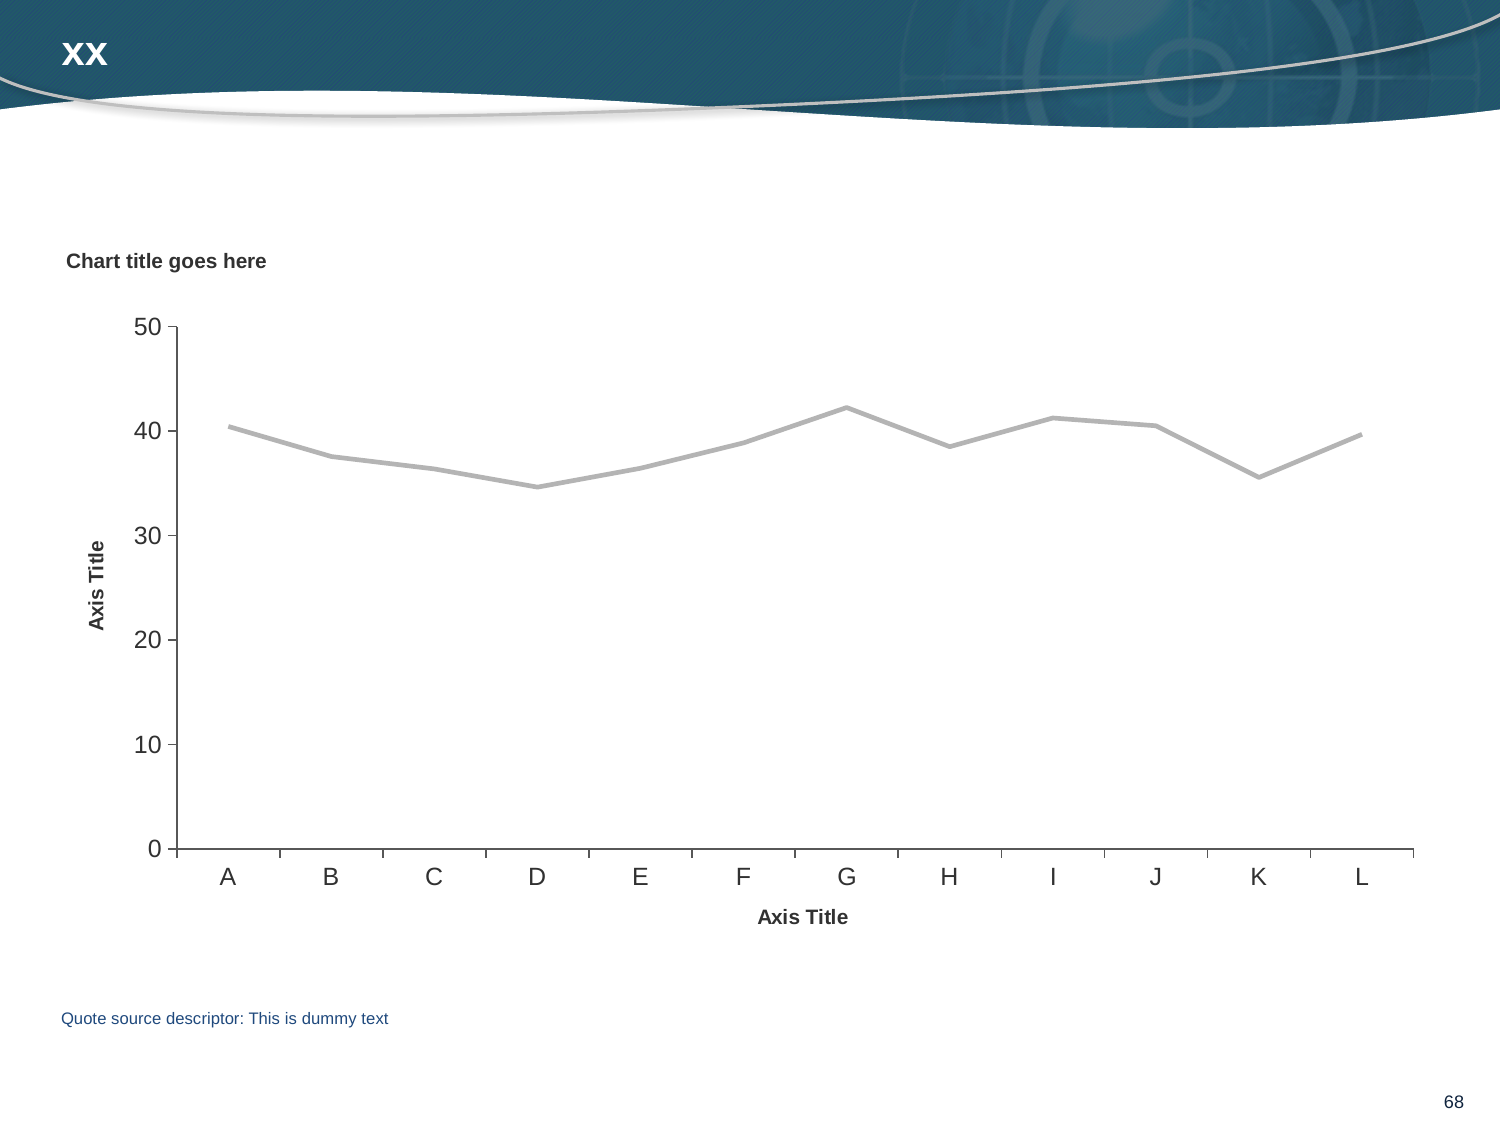

# xx
Chart title goes here

### Chart

| Category | High | Medium | Low |
|---|---|---|---|
| A | 44.25 | 40.44 | 36.63 |
| B | 40.63 | 37.56 | 34.5 |
| C | 38.75 | 36.37 | 34.0 |
| D | 37.75 | 34.63 | 31.5 |
| E | 39.25 | 36.44 | 33.63 |
| F | 43.5 | 38.87 | 34.25 |
| G | 45.63 | 42.25 | 38.88 |
| H | 41.25 | 38.5 | 35.75 |
| I | 45.25 | 41.25 | 37.25 |
| J | 42.88 | 40.5 | 38.13 |
| K | 37.6 | 35.56 | 33.5 |
| L | 41.75 | 39.69000000000001 | 37.6 |
Quote source descriptor: This is dummy text